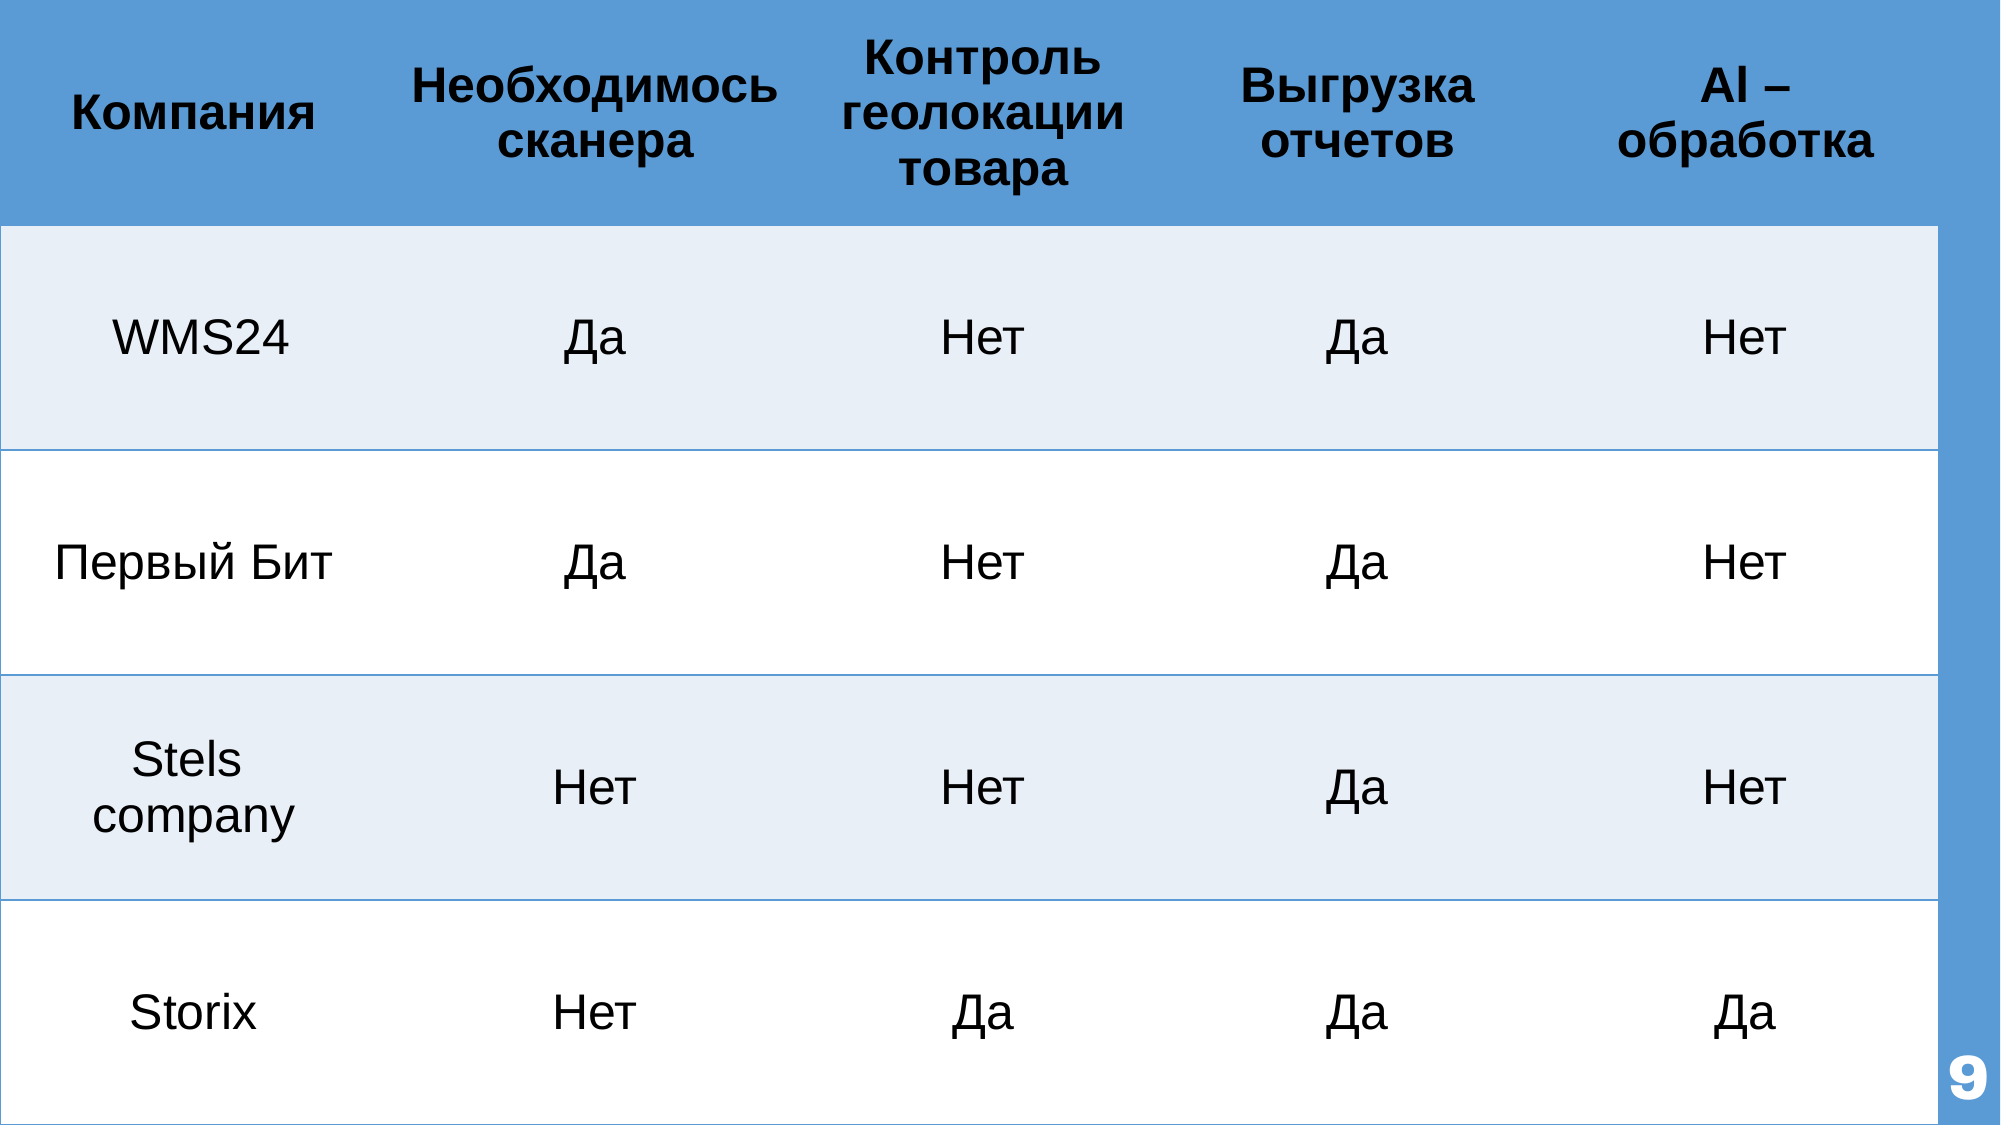

| Компания | Необходимось сканера | Контроль геолокации товара | Выгрузка отчетов | Al – обработка |
| --- | --- | --- | --- | --- |
| WMS24 | Да | Нет | Да | Нет |
| Первый Бит | Да | Нет | Да | Нет |
| Stels company | Нет | Нет | Да | Нет |
| Storix | Нет | Да | Да | Да |
9